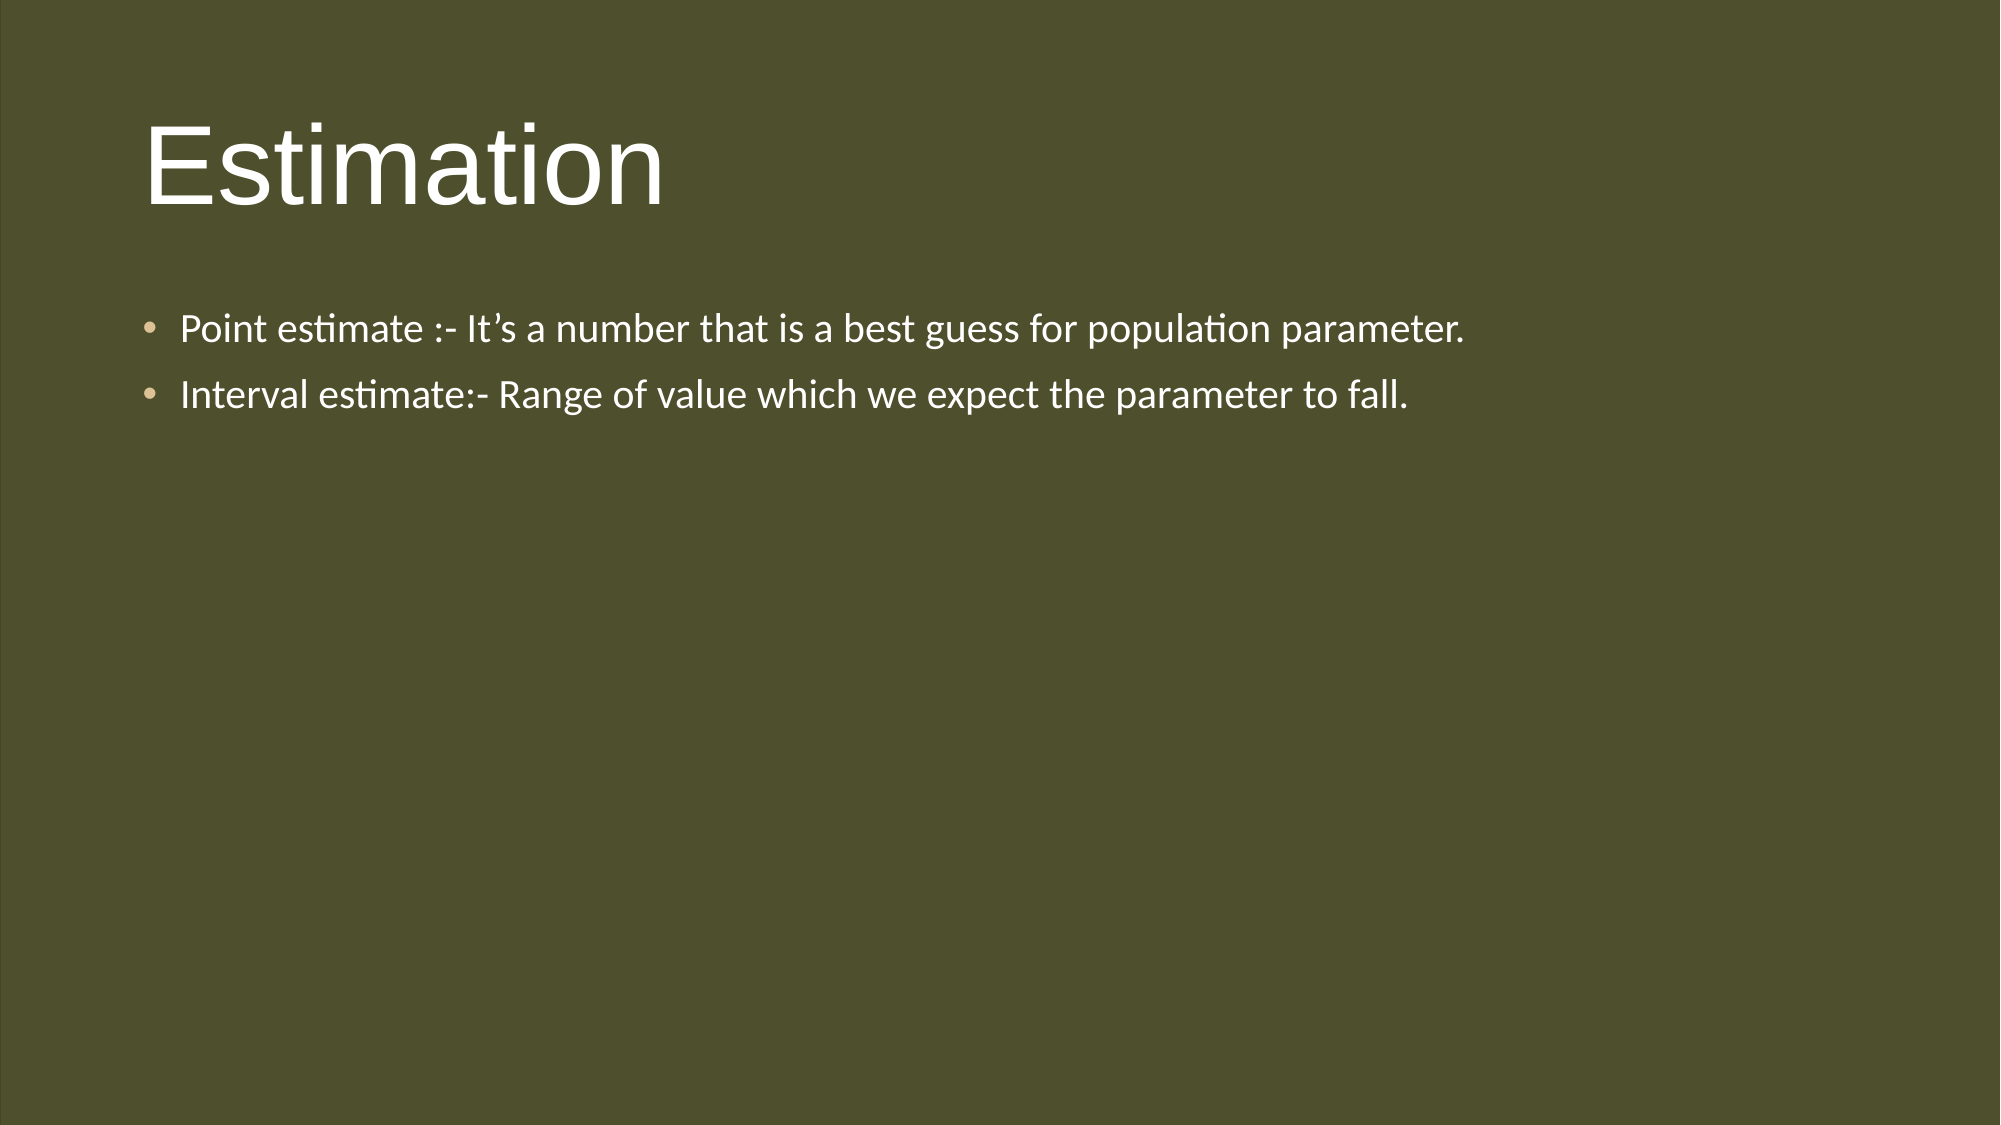

# Estimation
Point estimate :- It’s a number that is a best guess for population parameter.
Interval estimate:- Range of value which we expect the parameter to fall.